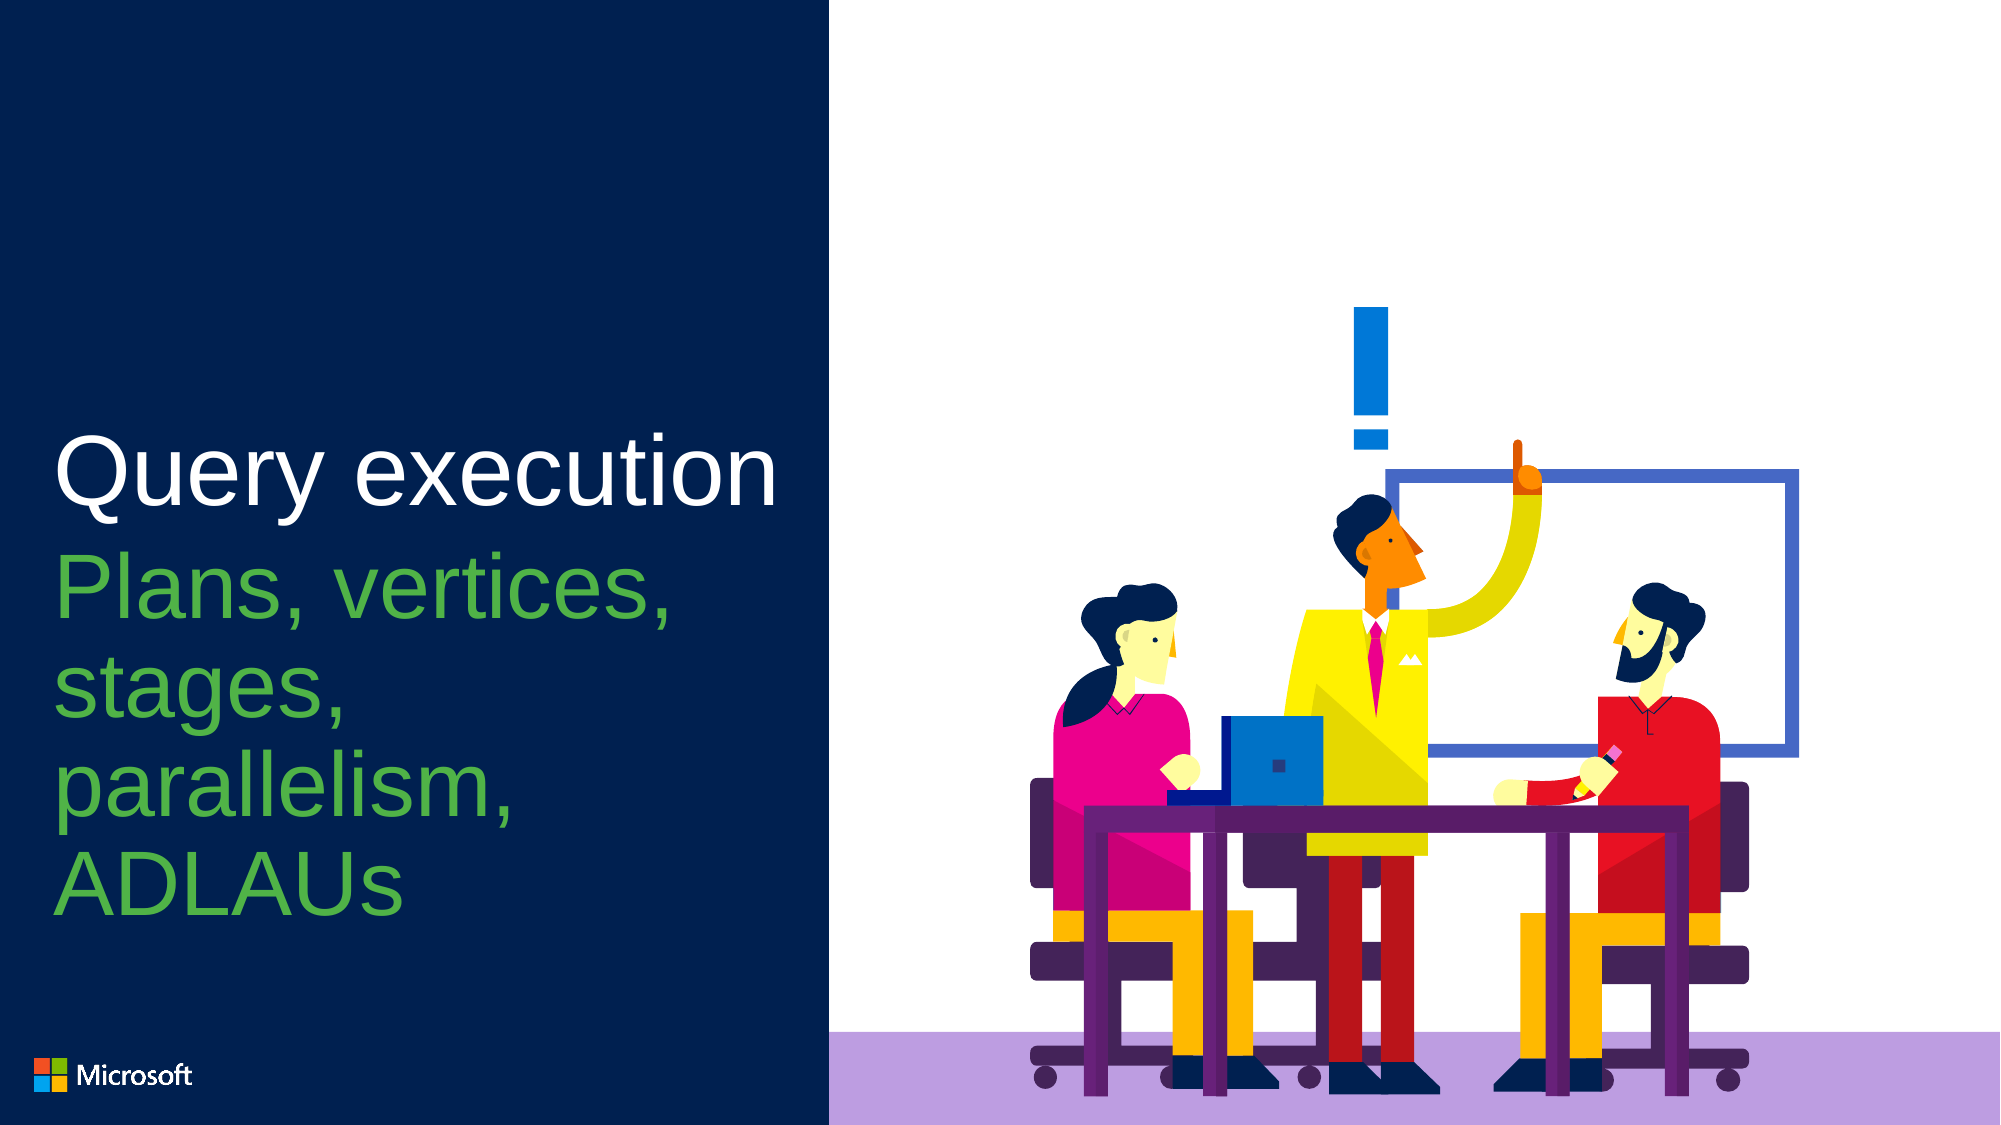

Query execution
Plans, vertices, stages, parallelism, ADLAUs